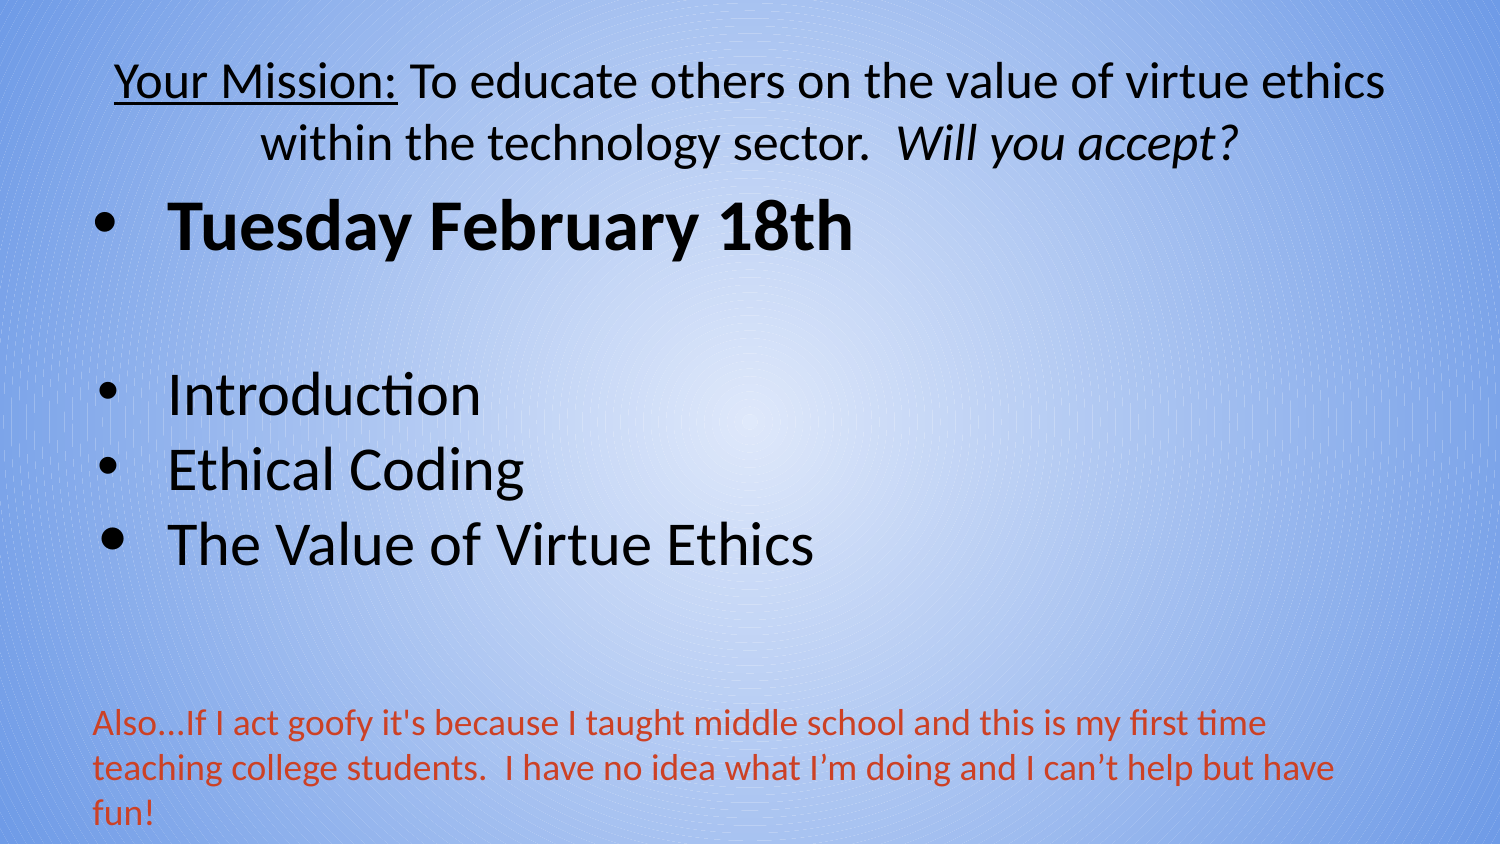

Your Mission: To educate others on the value of virtue ethics within the technology sector.  Will you accept?
Tuesday February 18th

Introduction
Ethical Coding
The Value of Virtue Ethics

Also...If I act goofy it's because I taught middle school and this is my first time teaching college students.  I have no idea what I’m doing and I can’t help but have fun!